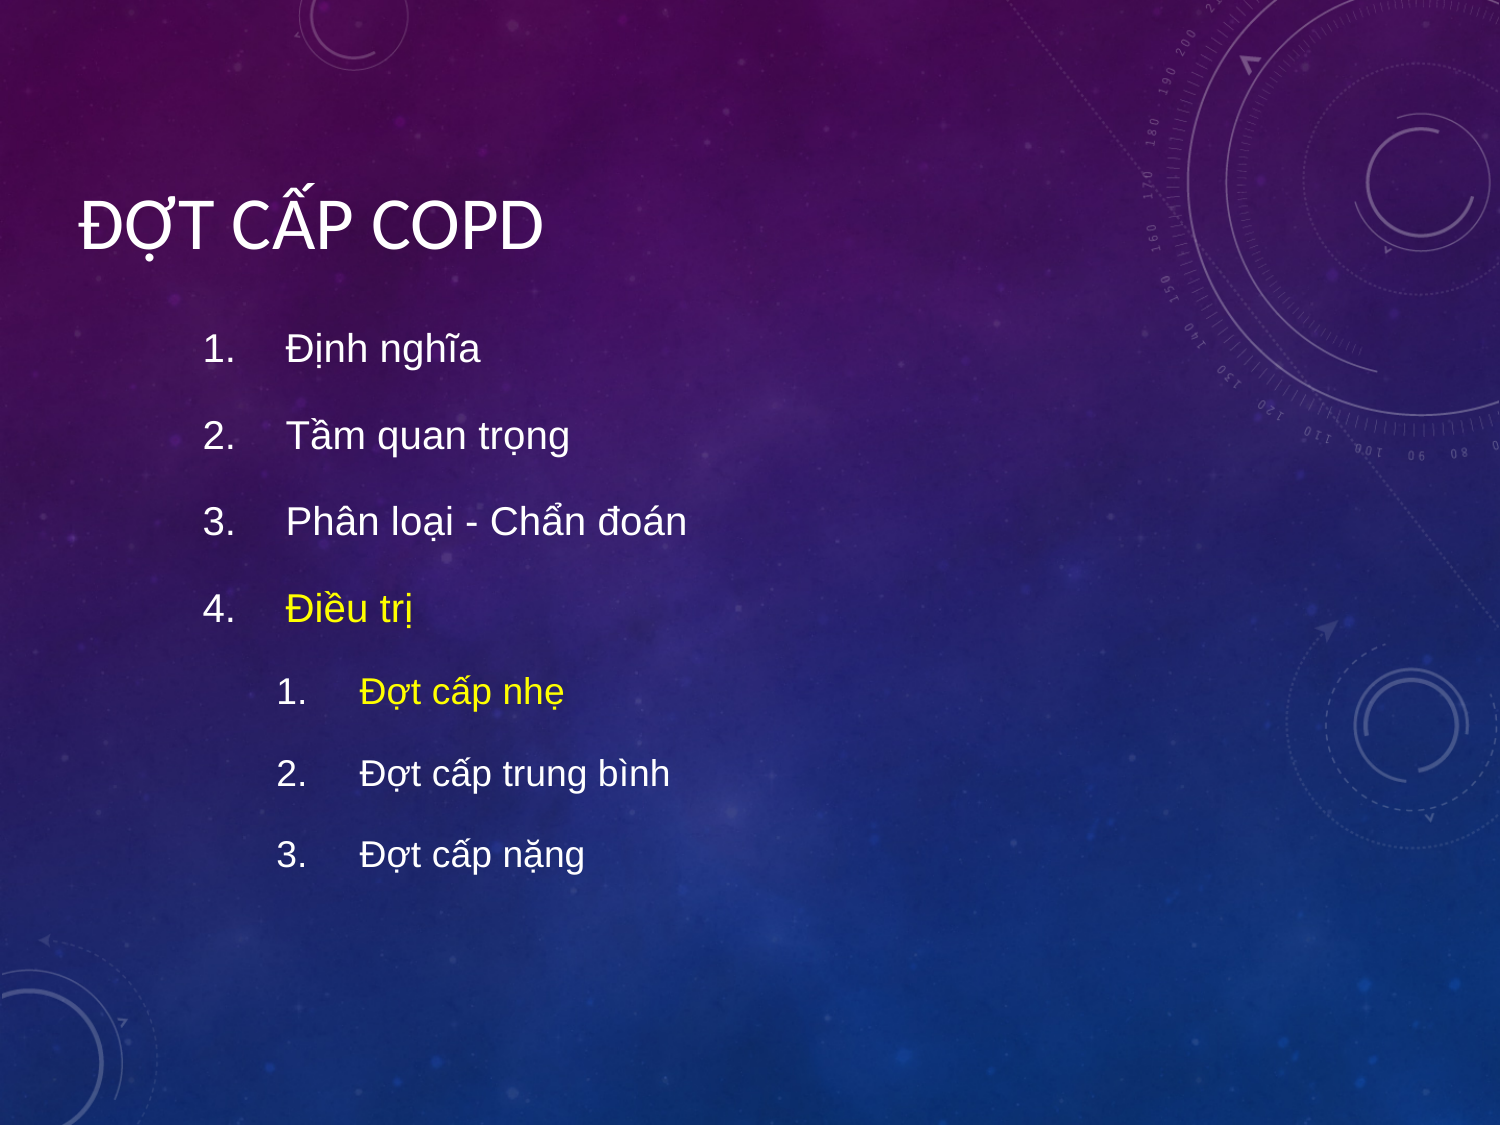

đợt cấp COPD
Định nghĩa
Tầm quan trọng
Phân loại - Chẩn đoán
Điều trị
Đợt cấp nhẹ
Đợt cấp trung bình
Đợt cấp nặng